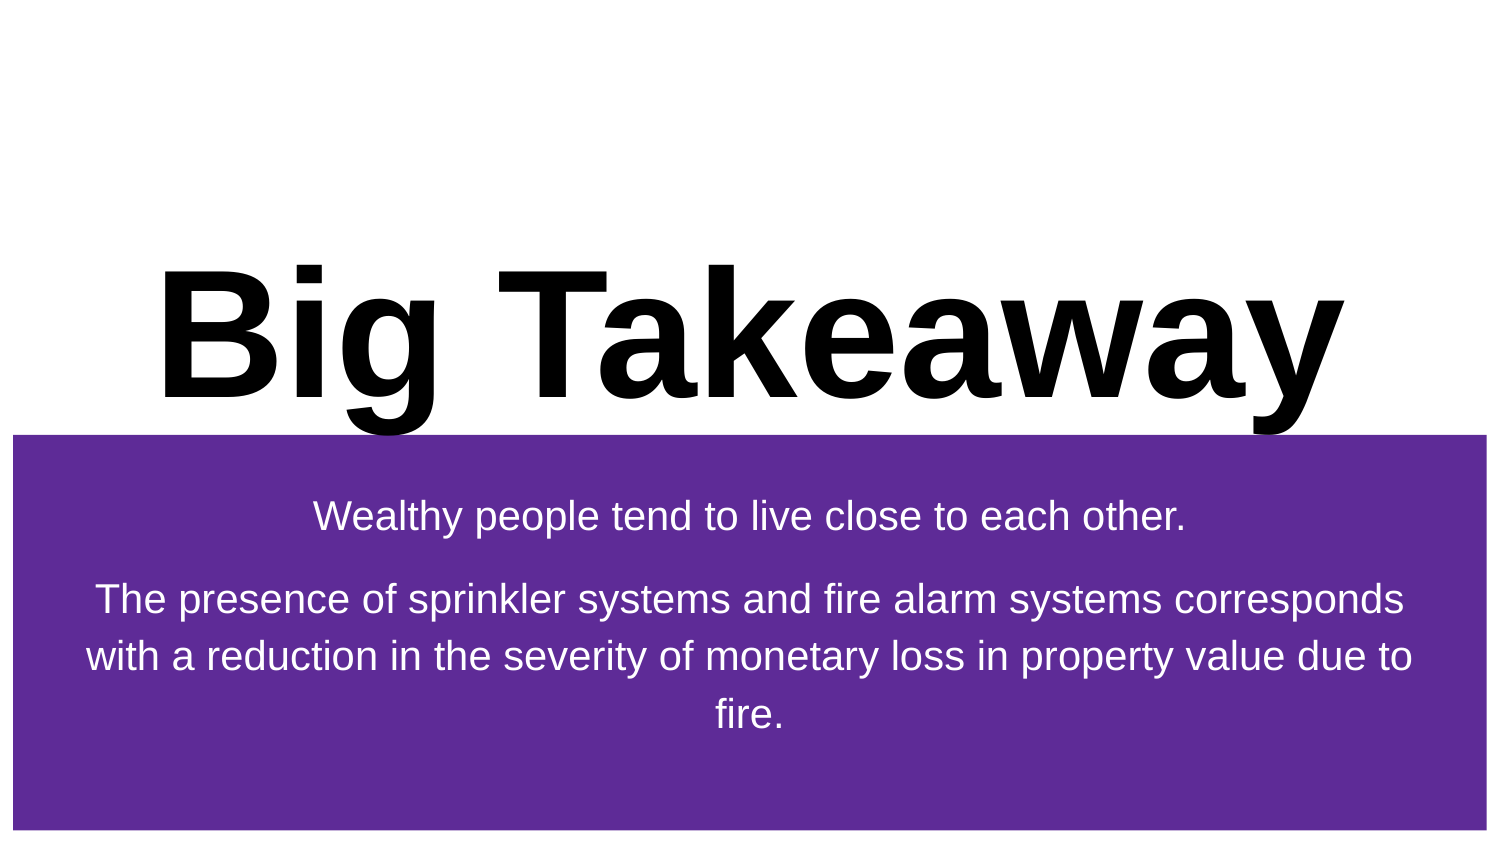

# Big Takeaway
Wealthy people tend to live close to each other.
The presence of sprinkler systems and fire alarm systems corresponds with a reduction in the severity of monetary loss in property value due to fire.